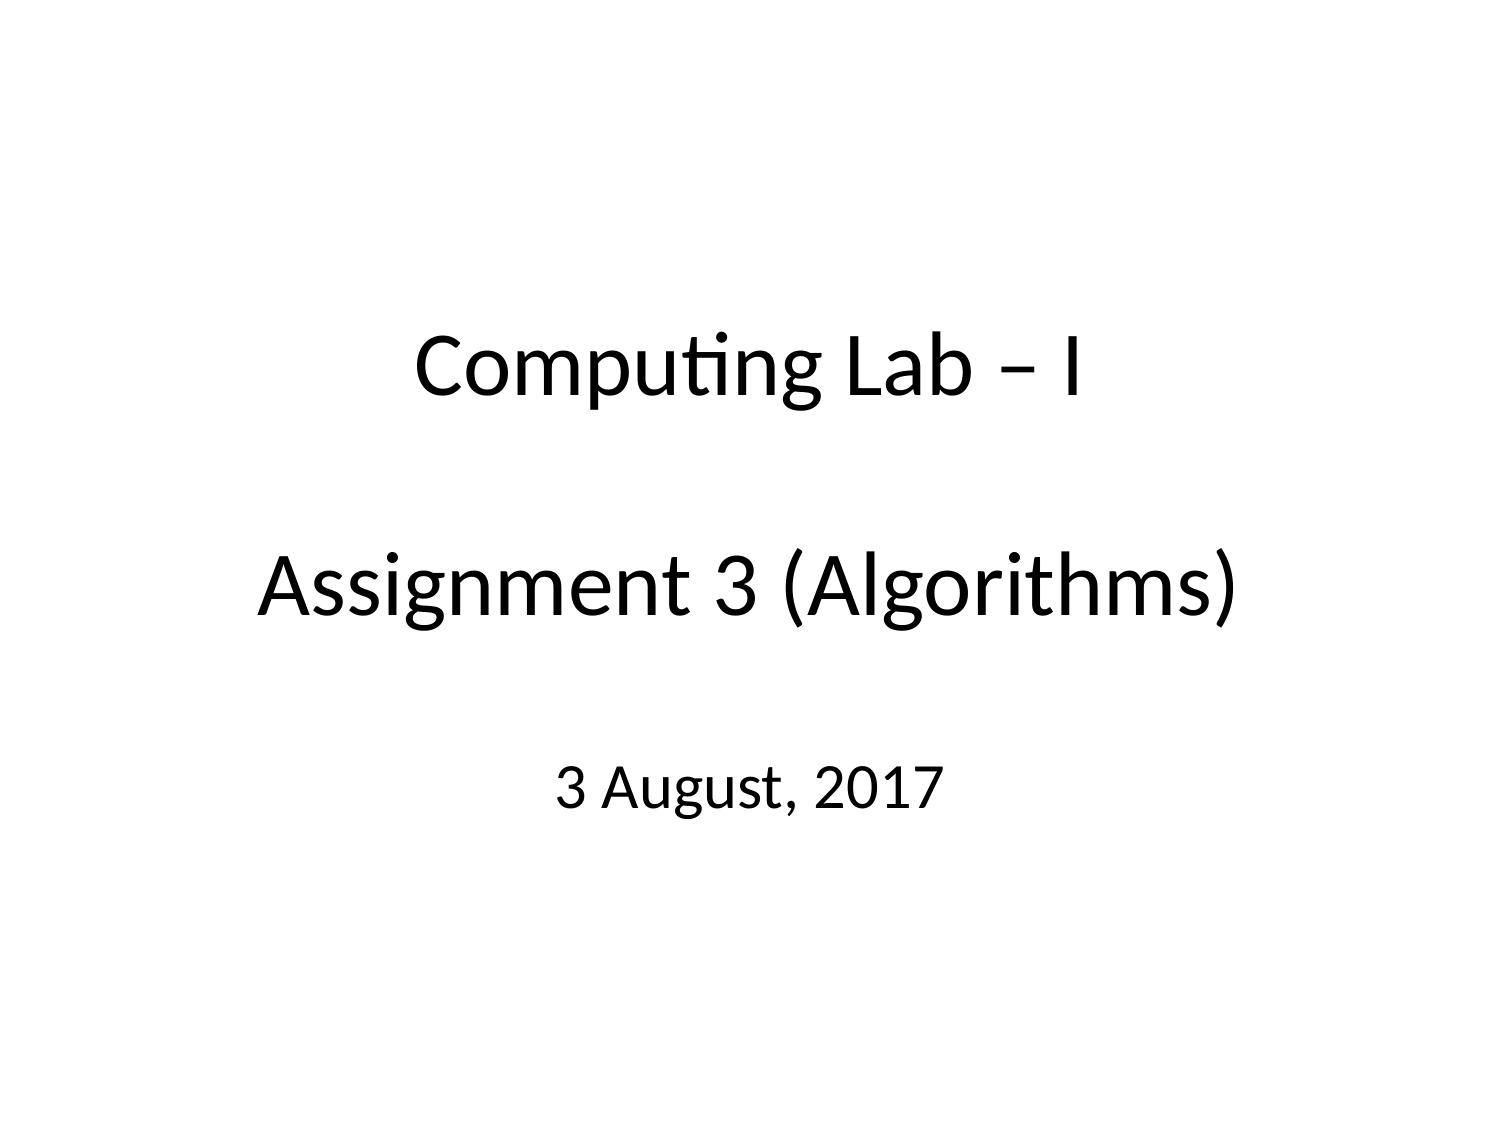

# Computing Lab – I Assignment 3 (Algorithms) 3 August, 2017